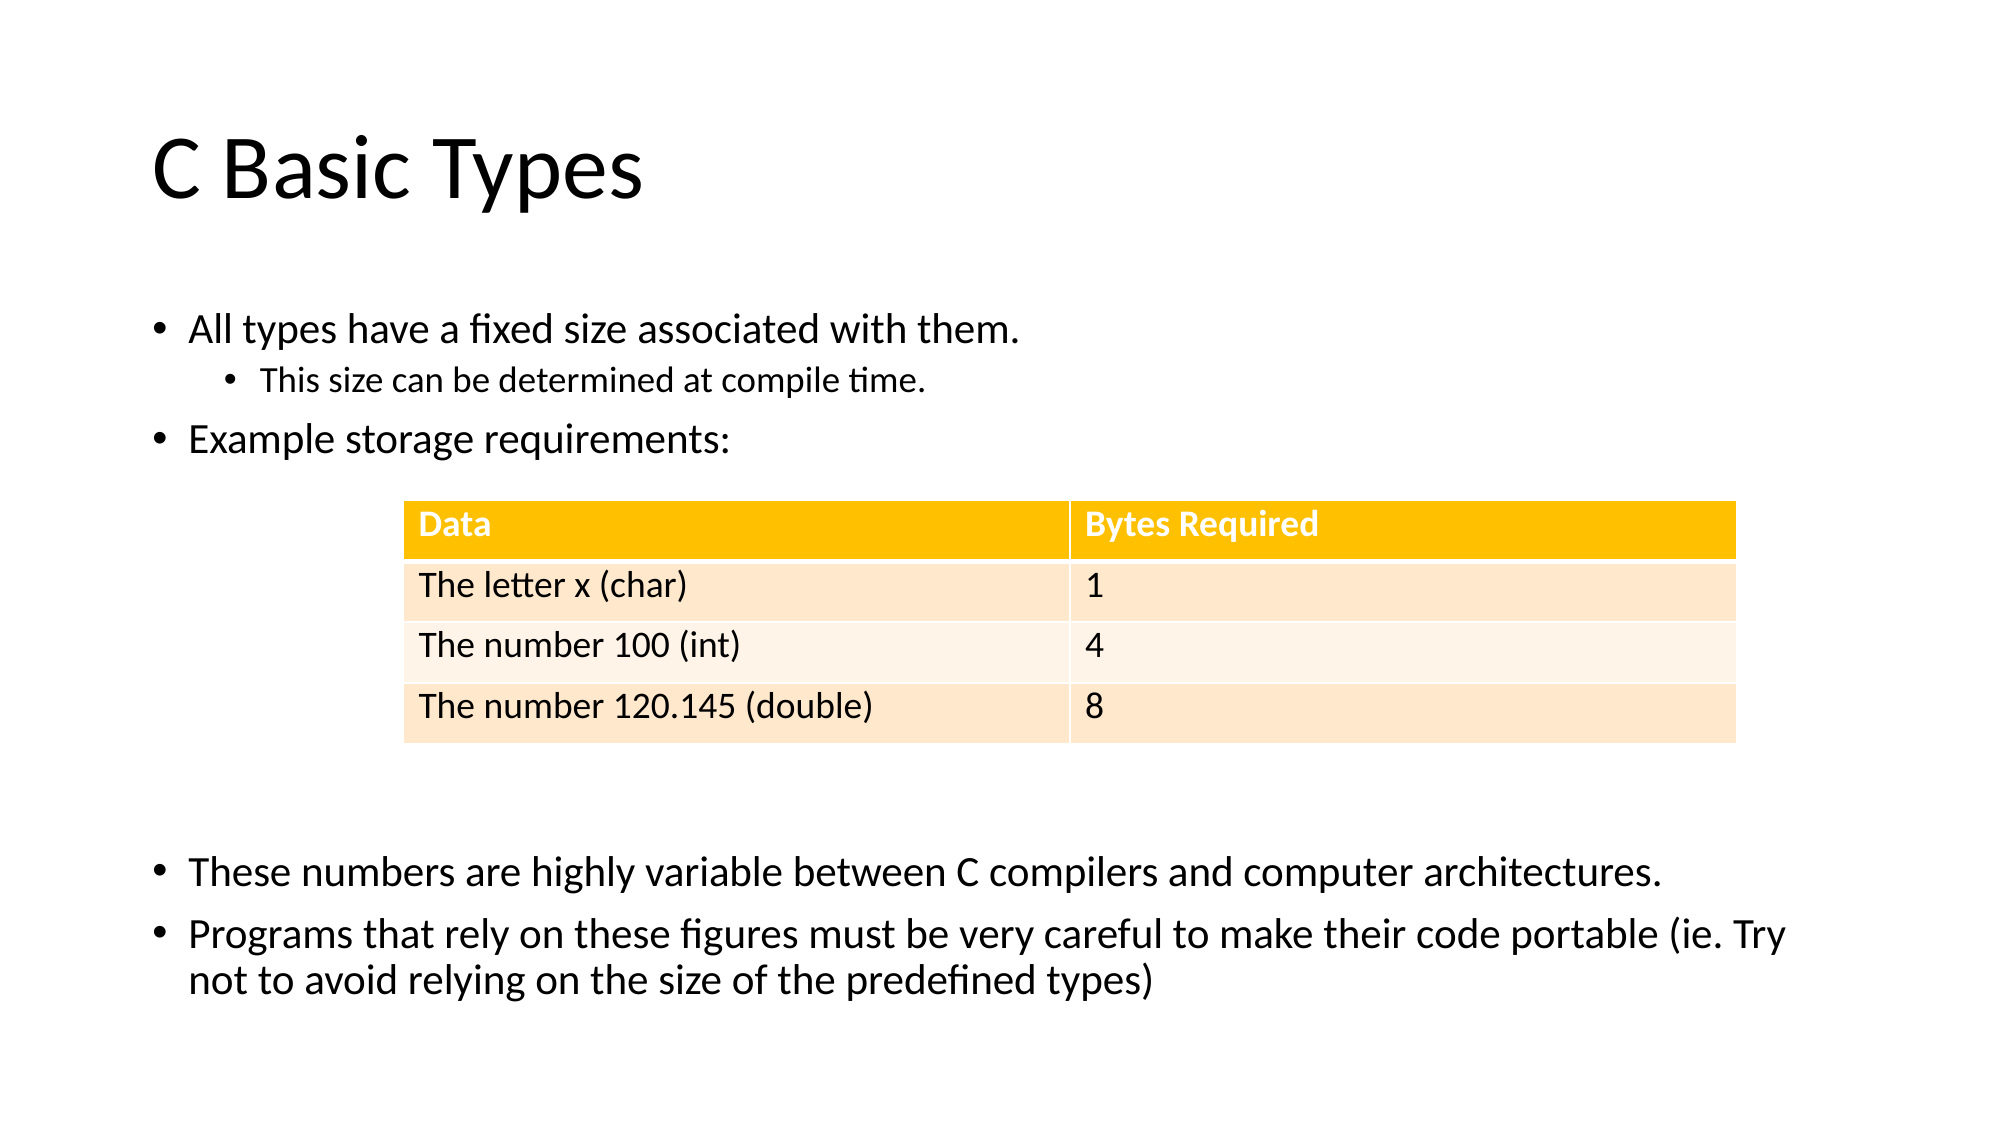

# C Basic Types
All types have a fixed size associated with them.
This size can be determined at compile time.
Example storage requirements:

These numbers are highly variable between C compilers and computer architectures.
Programs that rely on these figures must be very careful to make their code portable (ie. Try not to avoid relying on the size of the predefined types)

| Data | Bytes Required |
| --- | --- |
| The letter x (char) | 1 |
| The number 100 (int) | 4 |
| The number 120.145 (double) | 8 |